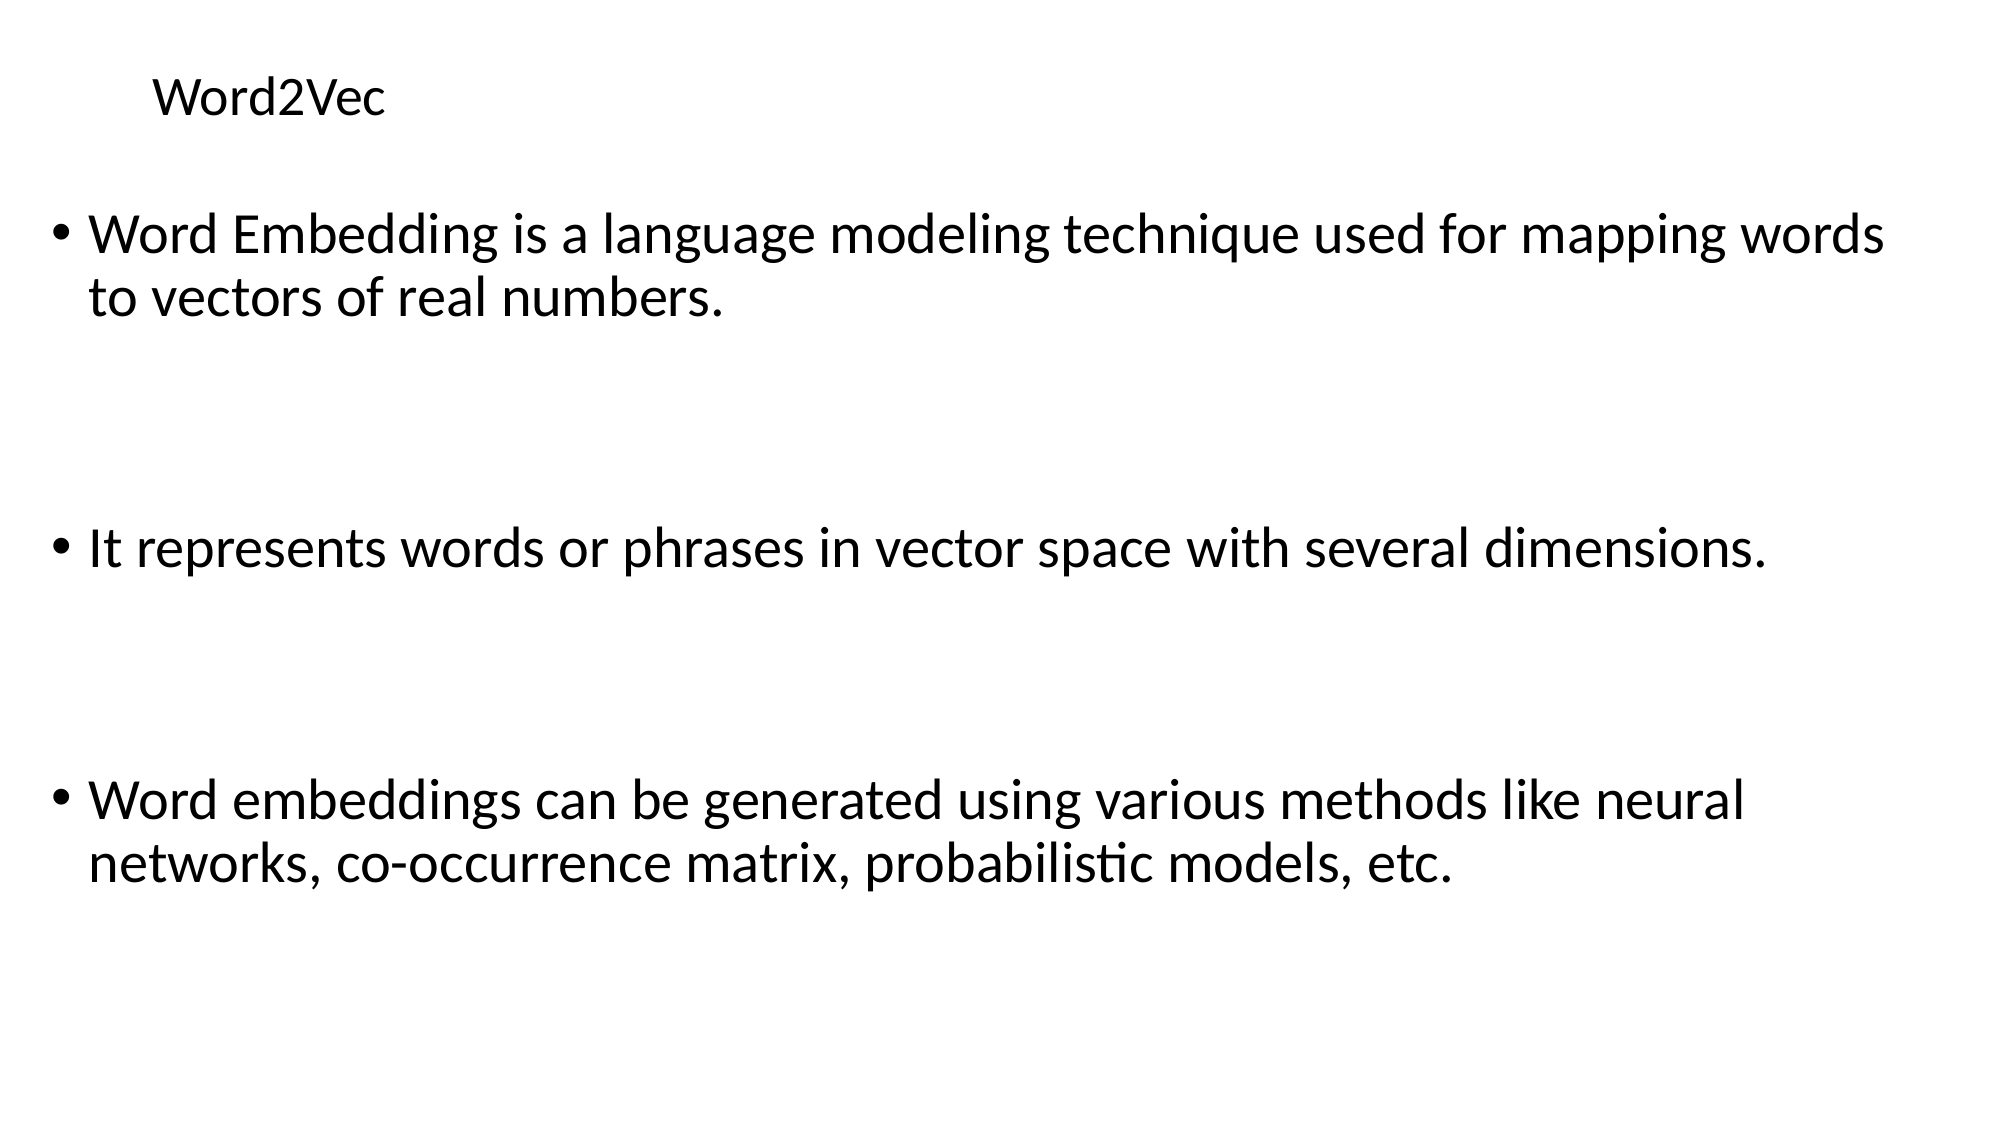

# Word2Vec
Word Embedding is a language modeling technique used for mapping words to vectors of real numbers.

It represents words or phrases in vector space with several dimensions.

Word embeddings can be generated using various methods like neural networks, co-occurrence matrix, probabilistic models, etc.